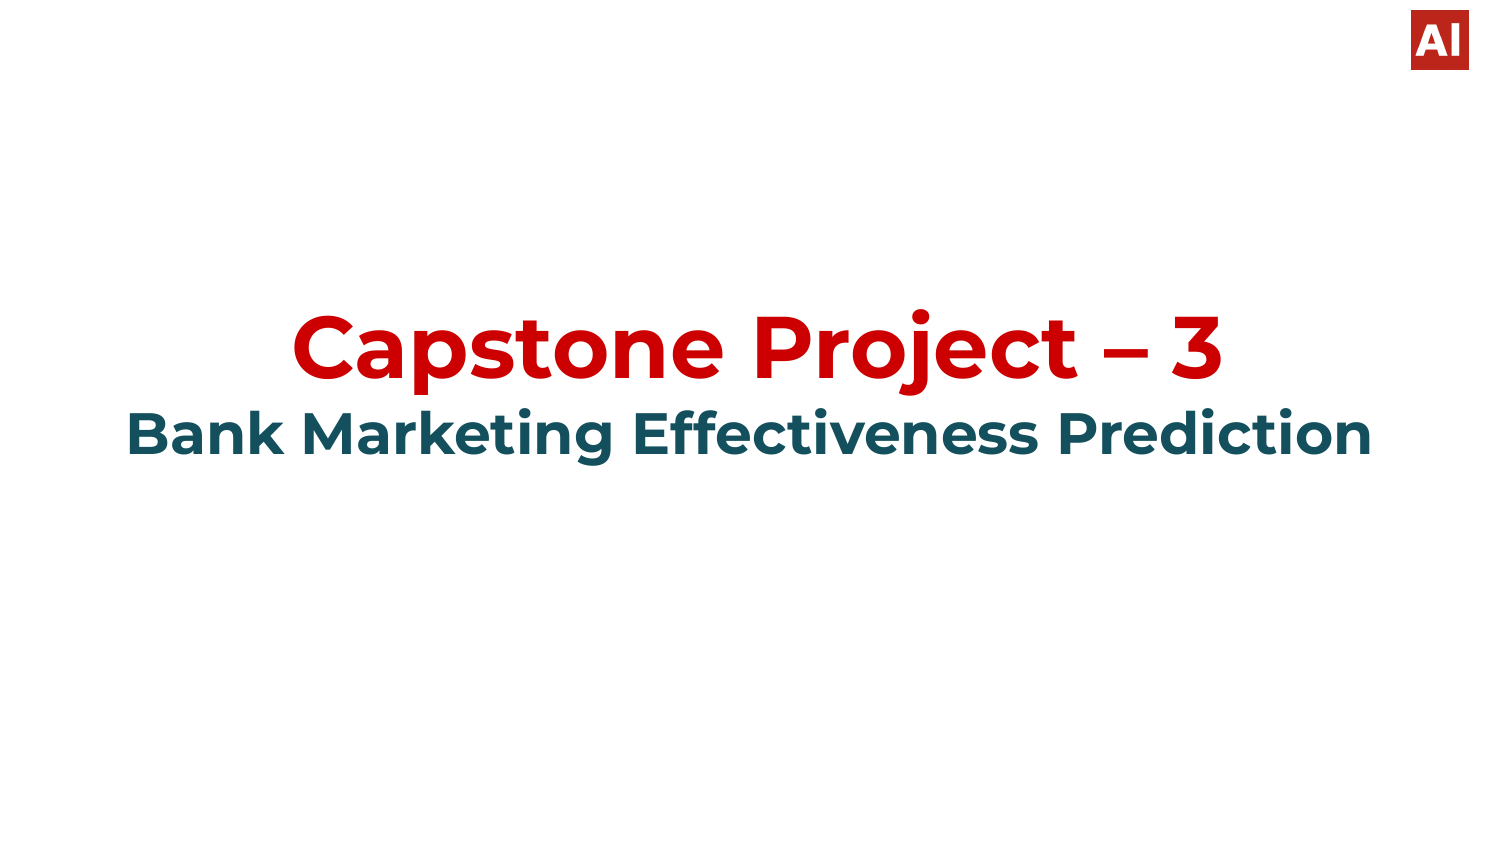

# Capstone Project – 3
Bank Marketing Effectiveness Prediction